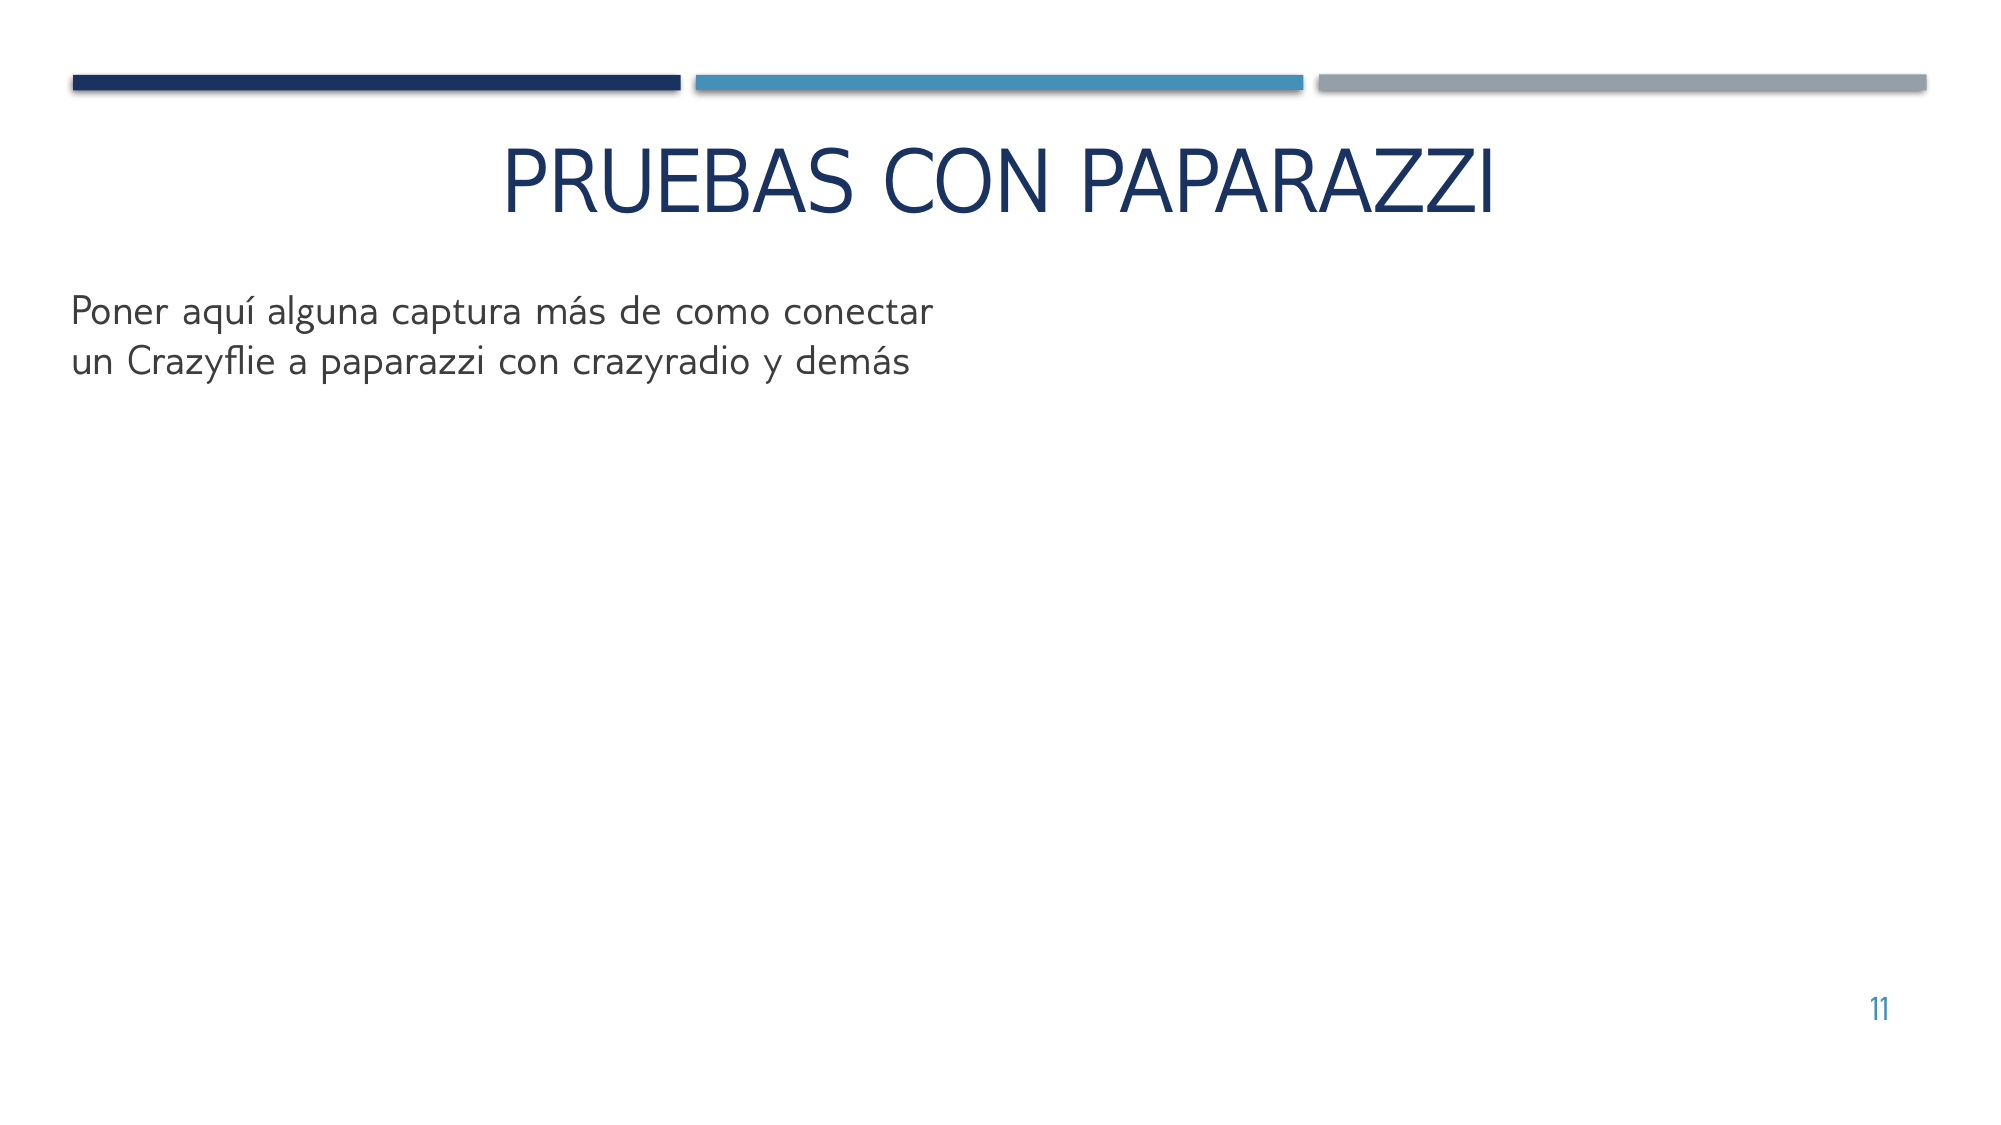

# Pruebas con paparazzi
Poner aquí alguna captura más de como conectar un Crazyflie a paparazzi con crazyradio y demás
11